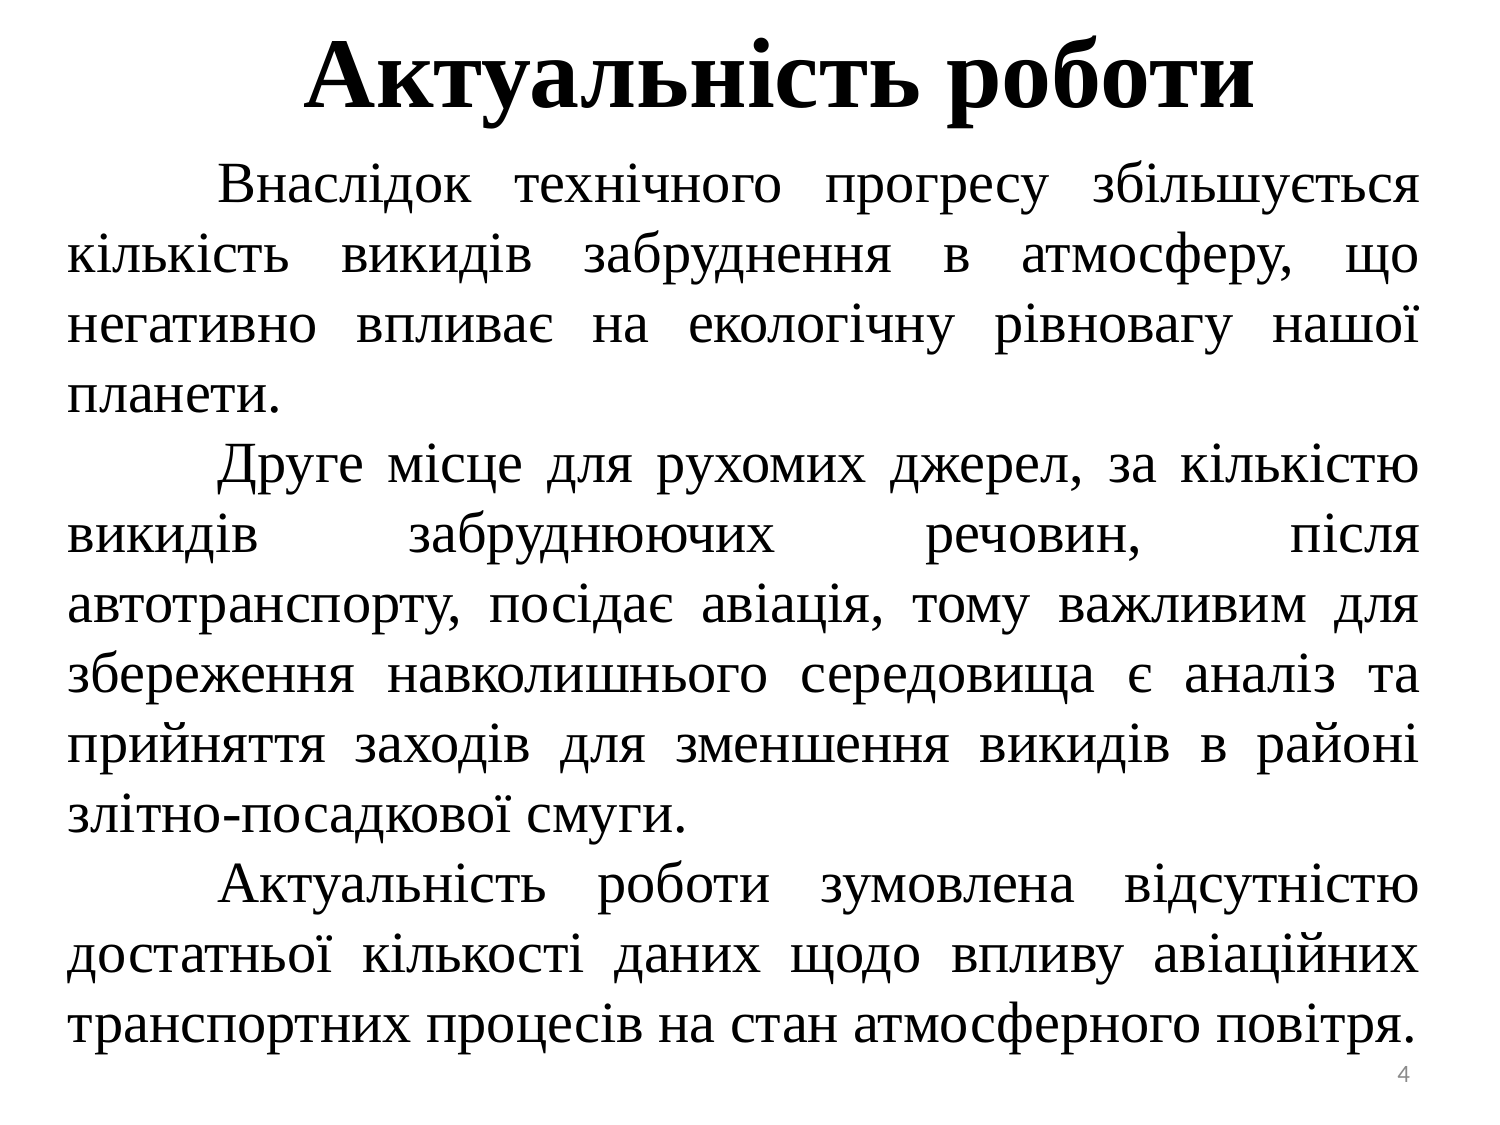

Актуальність роботи
	Внаслідок технічного прогресу збільшується кількість викидів забруднення в атмосферу, що негативно впливає на екологічну рівновагу нашої планети.
	Друге місце для рухомих джерел, за кількістю викидів забруднюючих речовин, після автотранспорту, посідає авіація, тому важливим для збереження навколишнього середовища є аналіз та прийняття заходів для зменшення викидів в районі злітно-посадкової смуги.
	Актуальність роботи зумовлена відсутністю достатньої кількості даних щодо впливу авіаційних транспортних процесів на стан атмосферного повітря.

4